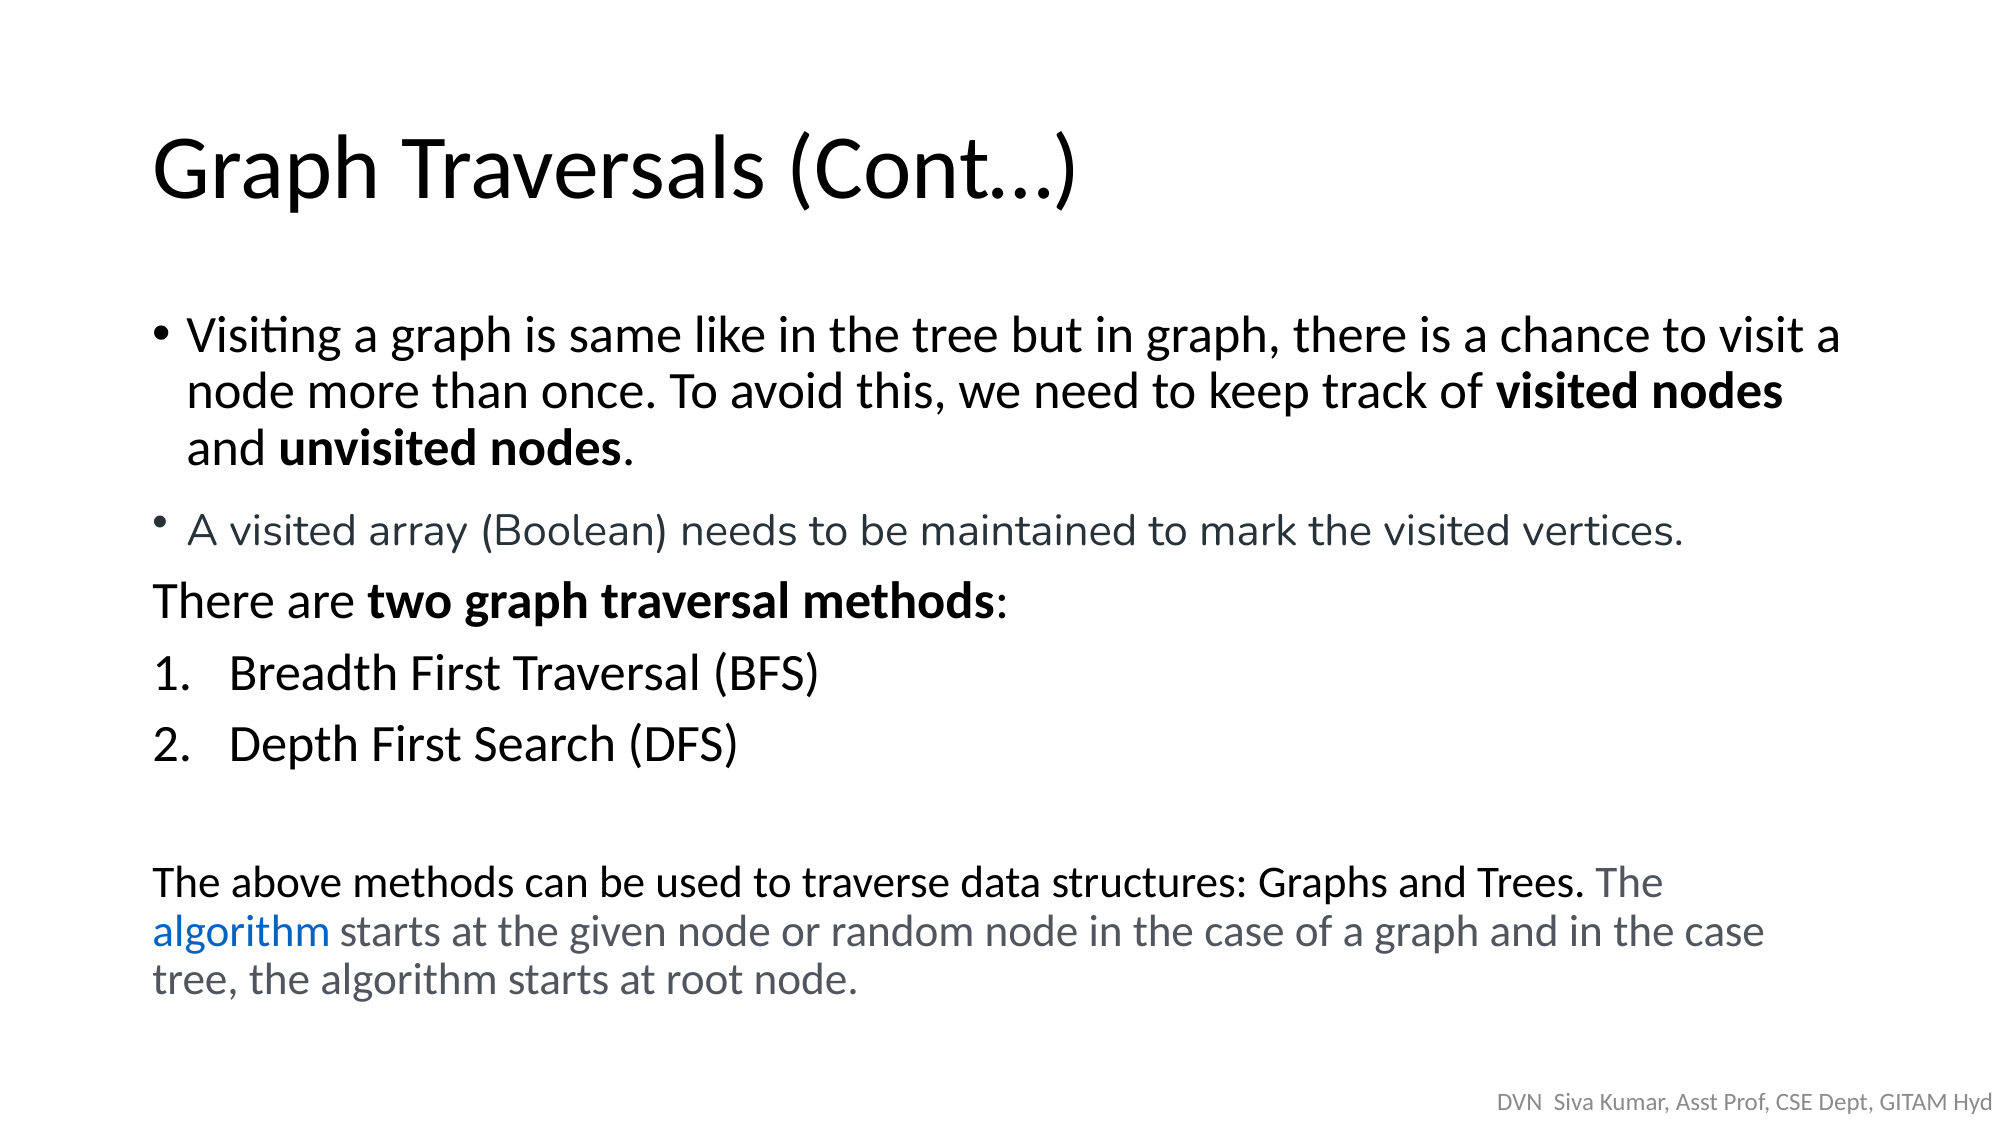

# Graph Traversals (Cont…)
Visiting a graph is same like in the tree but in graph, there is a chance to visit a node more than once. To avoid this, we need to keep track of visited nodes and unvisited nodes.
A visited array (Boolean) needs to be maintained to mark the visited vertices.
There are two graph traversal methods:
Breadth First Traversal (BFS)
Depth First Search (DFS)

The above methods can be used to traverse data structures: Graphs and Trees. The algorithm starts at the given node or random node in the case of a graph and in the case tree, the algorithm starts at root node.
DVN  Siva Kumar, Asst Prof, CSE Dept, GITAM Hyd